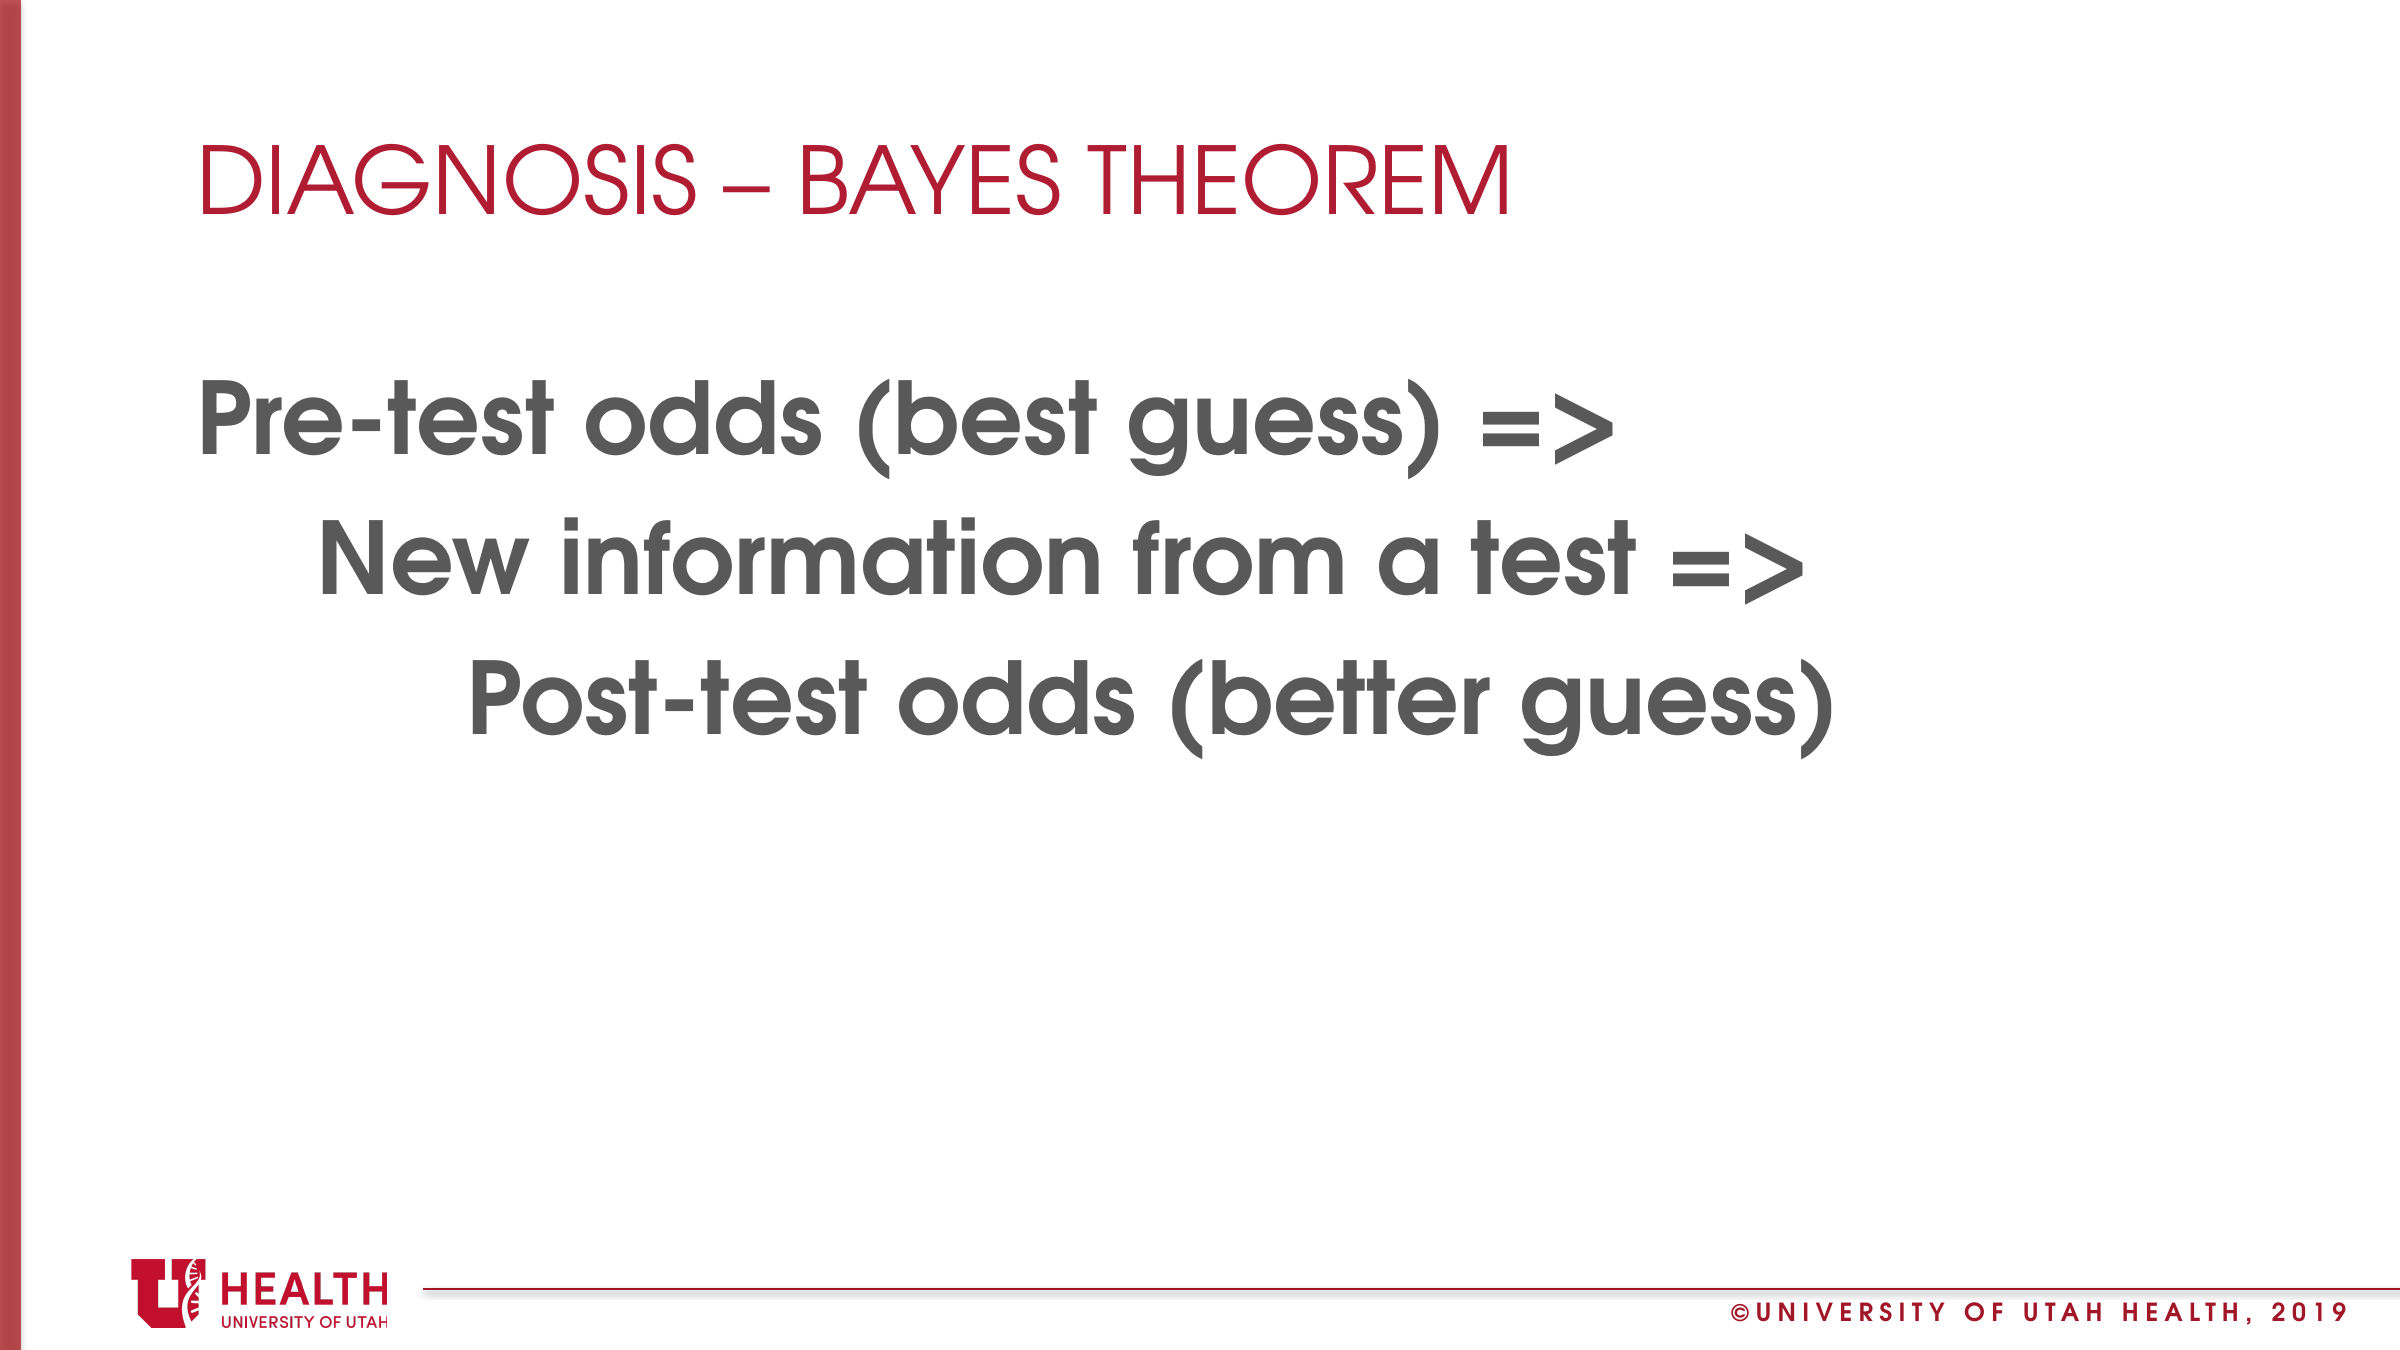

# Diagnosis – Bayes theorem
Pre-test odds (best guess) =>
New information from a test =>
	Post-test odds (better guess)